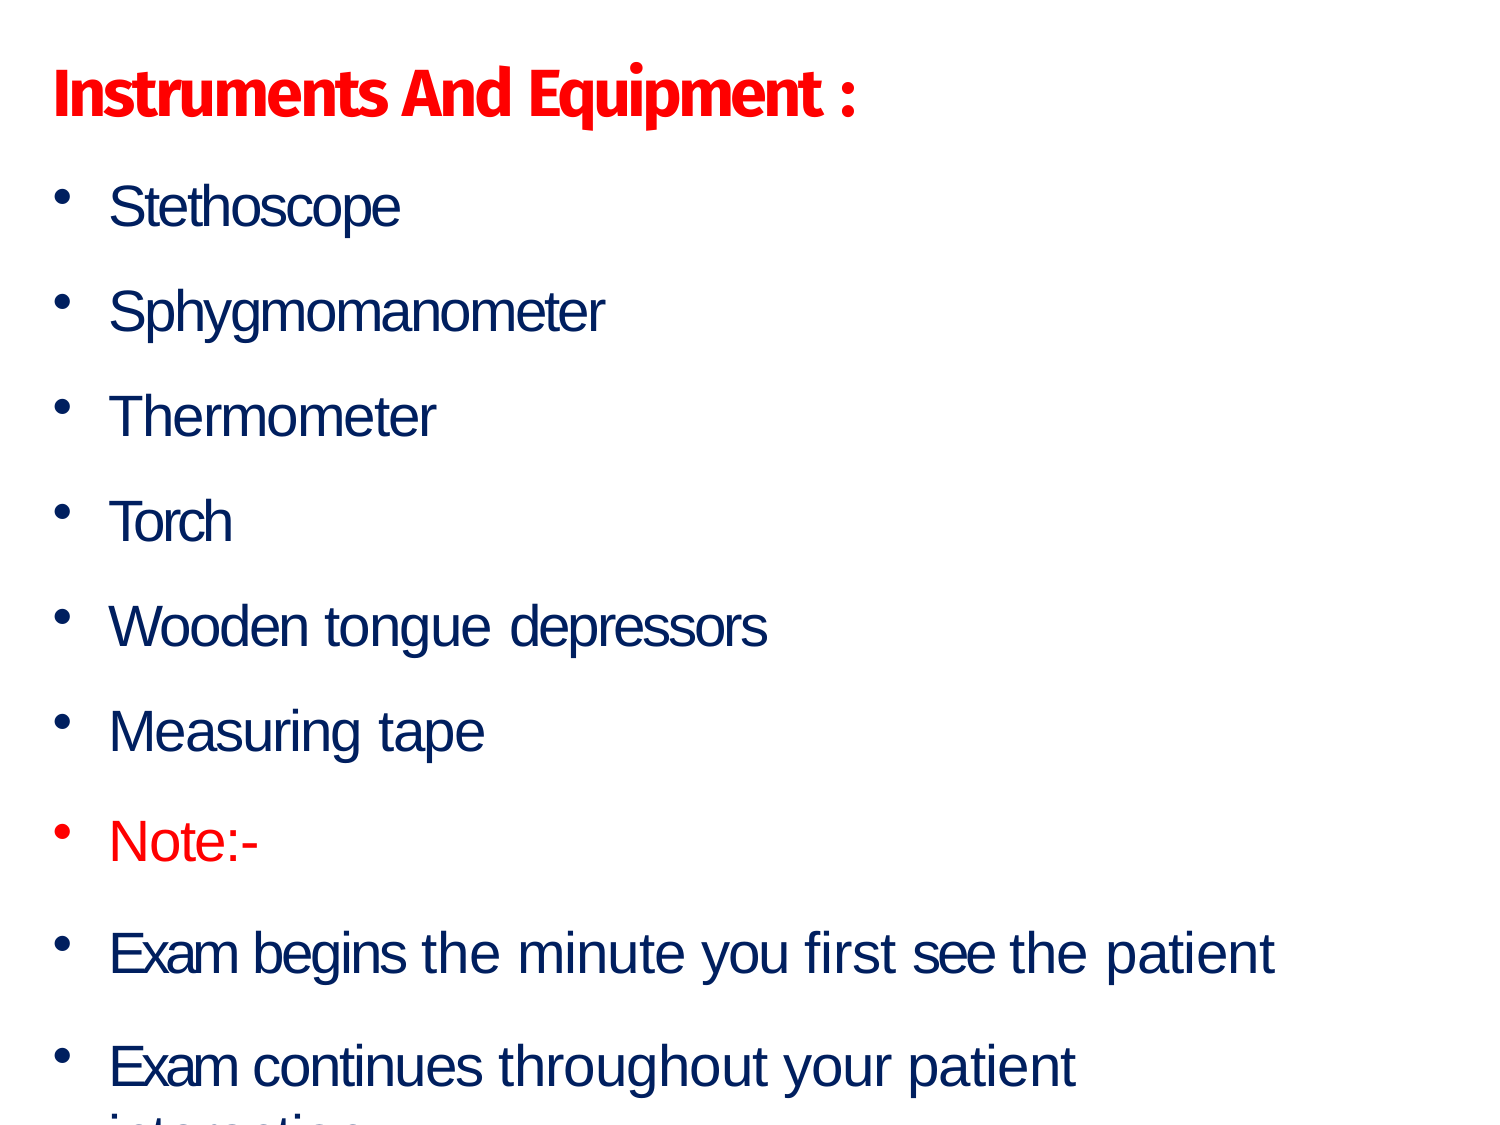

# Instruments And Equipment :
Stethoscope
Sphygmomanometer
Thermometer
Torch
Wooden tongue depressors
Measuring tape
Note:-
Exam begins the minute you first see the patient
Exam continues throughout your patient interaction